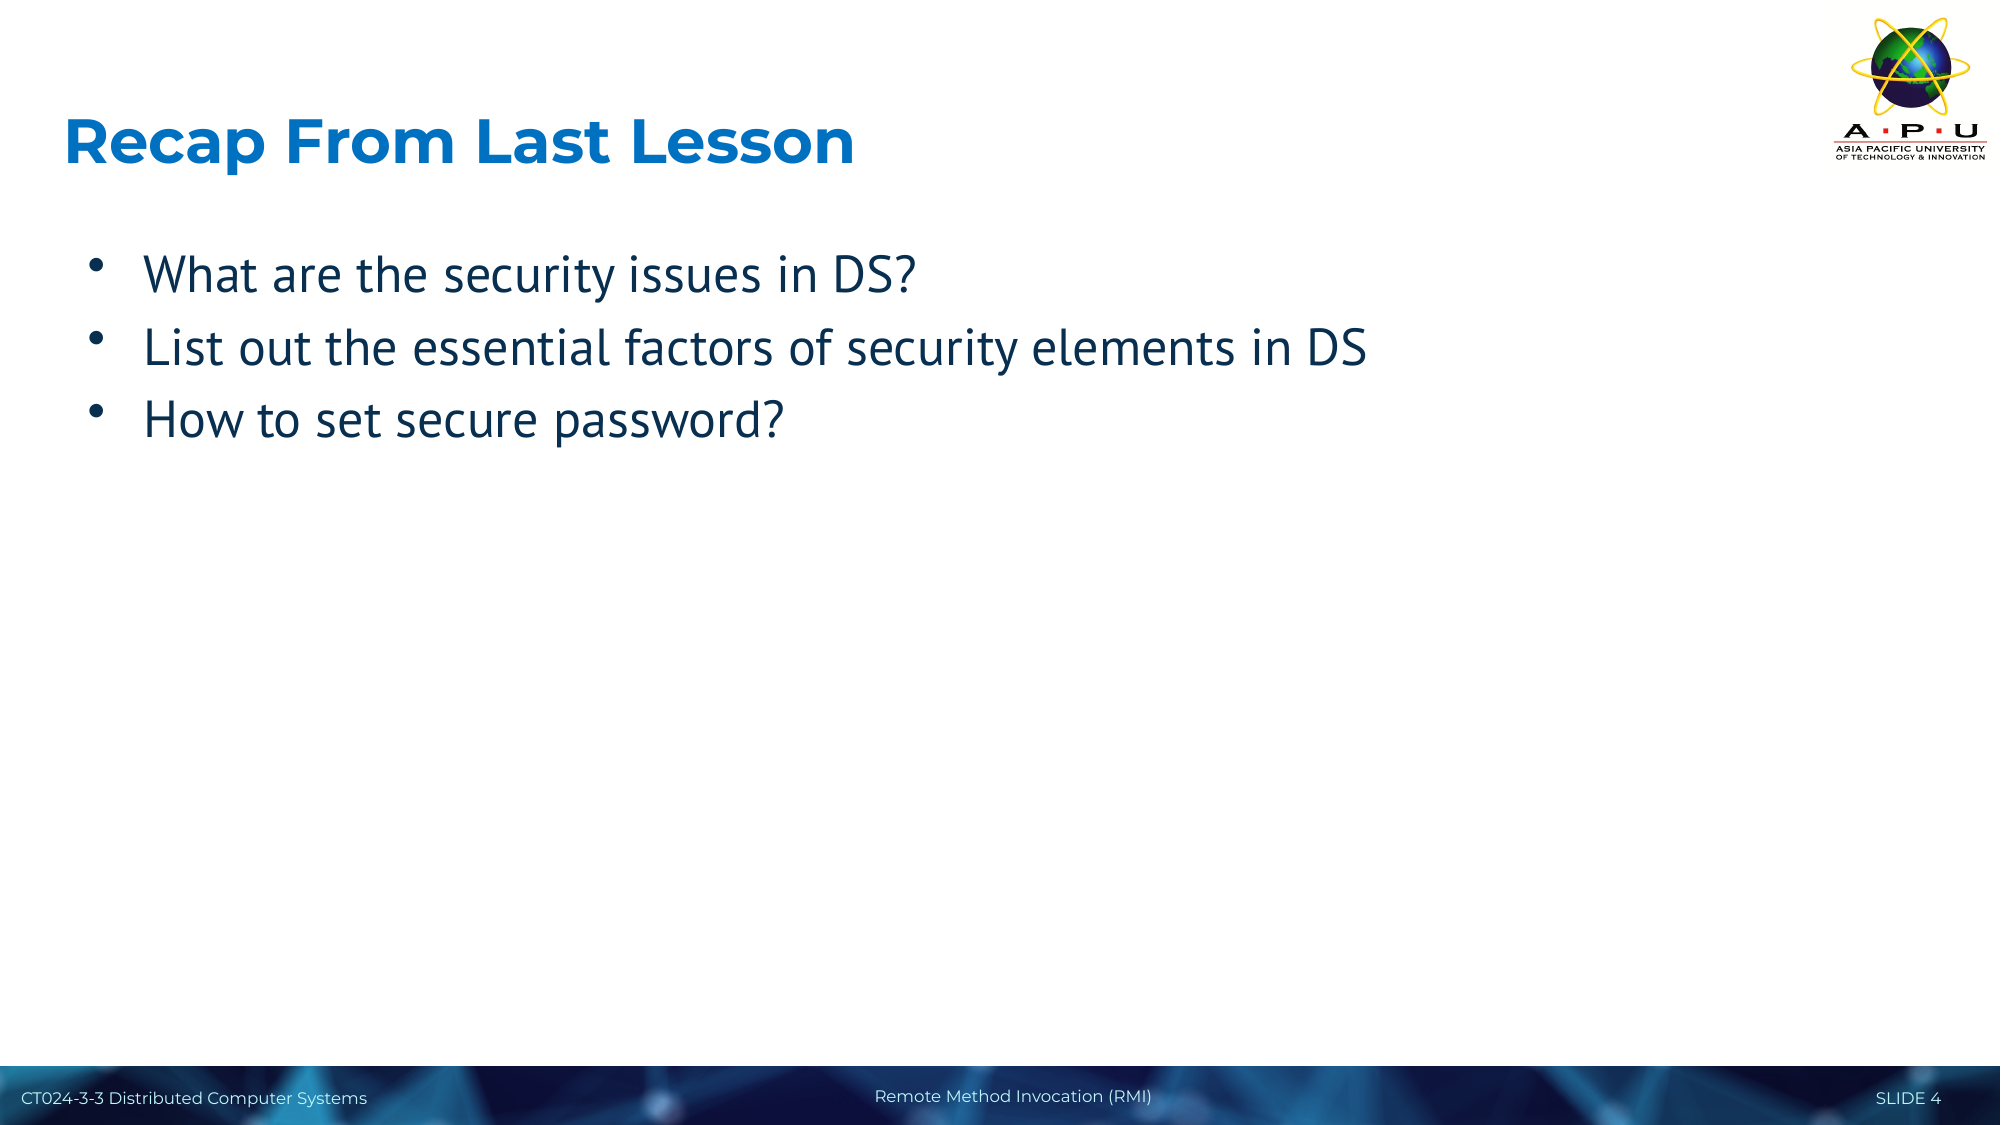

# Recap From Last Lesson
What are the security issues in DS?
List out the essential factors of security elements in DS
How to set secure password?